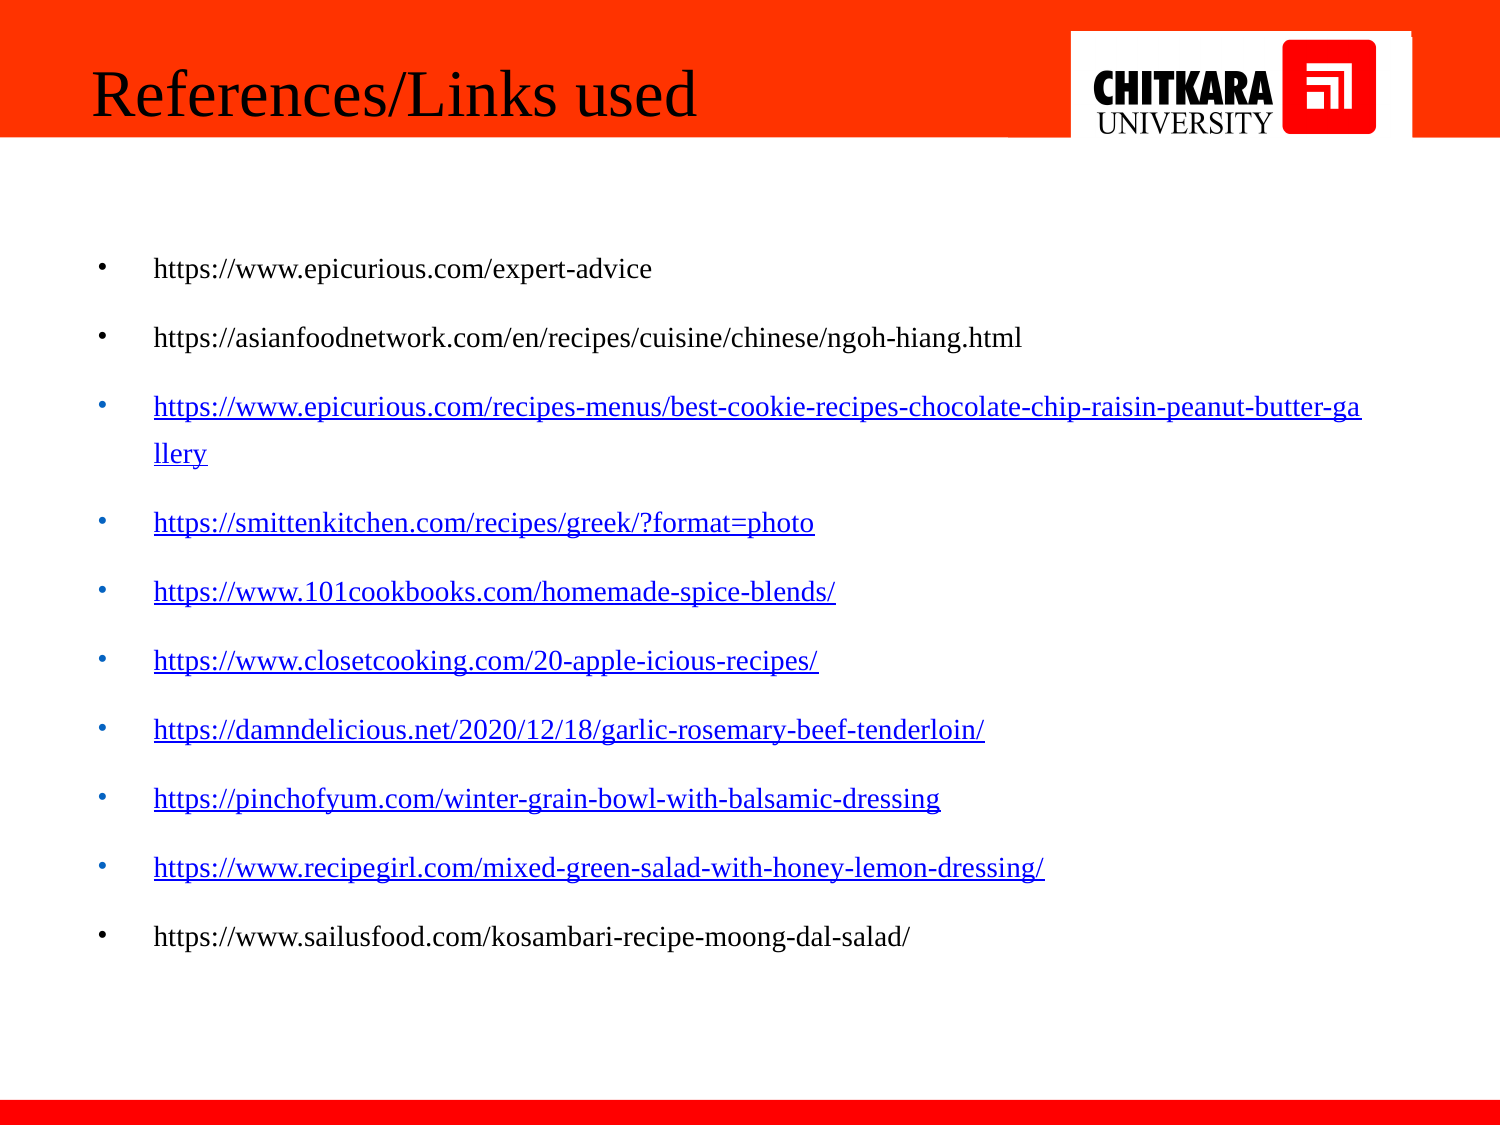

References/Links used

https://www.epicurious.com/expert-advice
https://asianfoodnetwork.com/en/recipes/cuisine/chinese/ngoh-hiang.html
https://www.epicurious.com/recipes-menus/best-cookie-recipes-chocolate-chip-raisin-peanut-butter-gallery
https://smittenkitchen.com/recipes/greek/?format=photo
https://www.101cookbooks.com/homemade-spice-blends/
https://www.closetcooking.com/20-apple-icious-recipes/
https://damndelicious.net/2020/12/18/garlic-rosemary-beef-tenderloin/
https://pinchofyum.com/winter-grain-bowl-with-balsamic-dressing
https://www.recipegirl.com/mixed-green-salad-with-honey-lemon-dressing/
https://www.sailusfood.com/kosambari-recipe-moong-dal-salad/